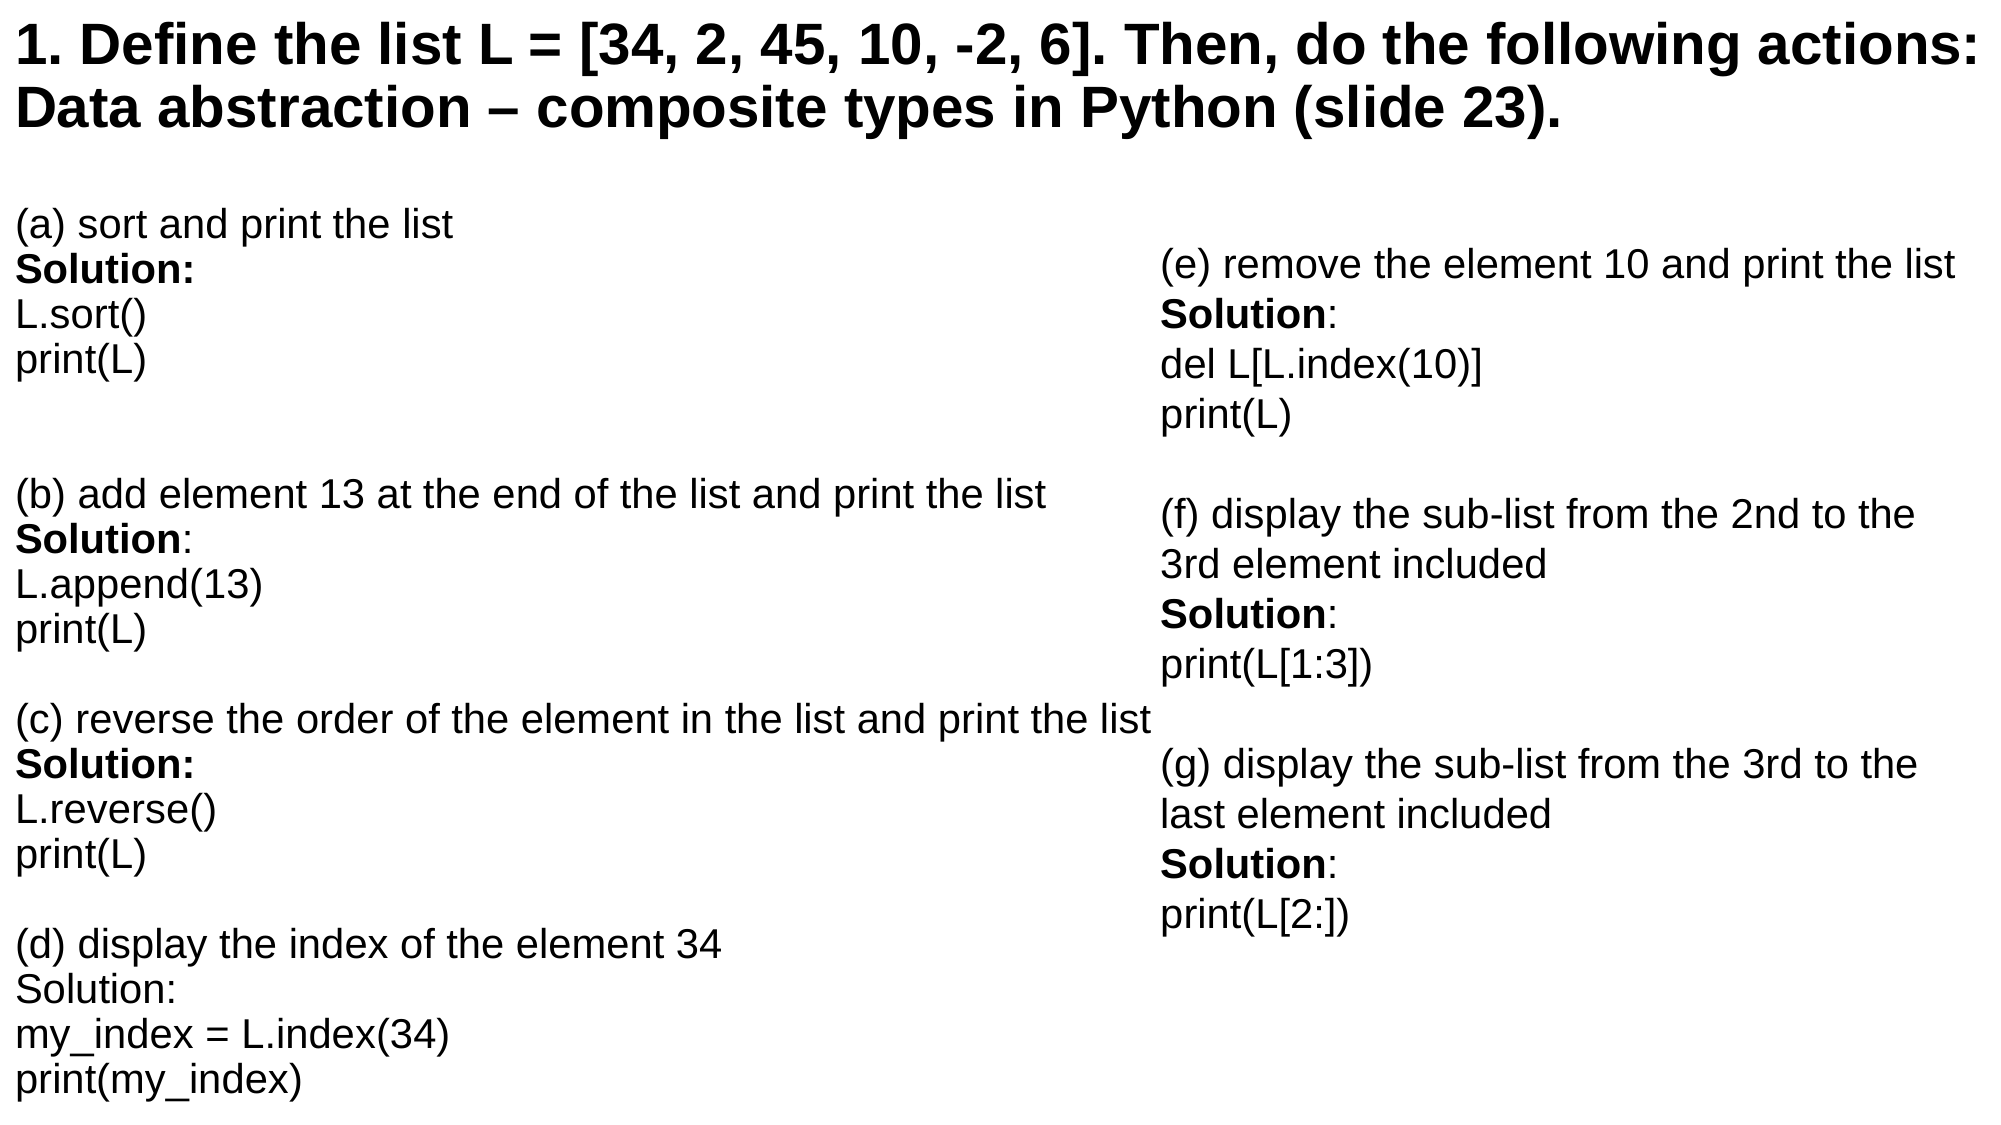

(e) remove the element 10 and print the list
Solution:
del L[L.index(10)]
print(L)
 
(f) display the sub-list from the 2nd to the 3rd element included
Solution:
print(L[1:3])
 
(g) display the sub-list from the 3rd to the last element included
Solution:
print(L[2:])
# 1. Define the list L = [34, 2, 45, 10, -2, 6]. Then, do the following actions: Data abstraction – composite types in Python (slide 23). (a) sort and print the list Solution: L.sort() print(L)   (b) add element 13 at the end of the list and print the list Solution: L.append(13) print(L)   (c) reverse the order of the element in the list and print the list Solution: L.reverse() print(L)   (d) display the index of the element 34 Solution: my_index = L.index(34) print(my_index)